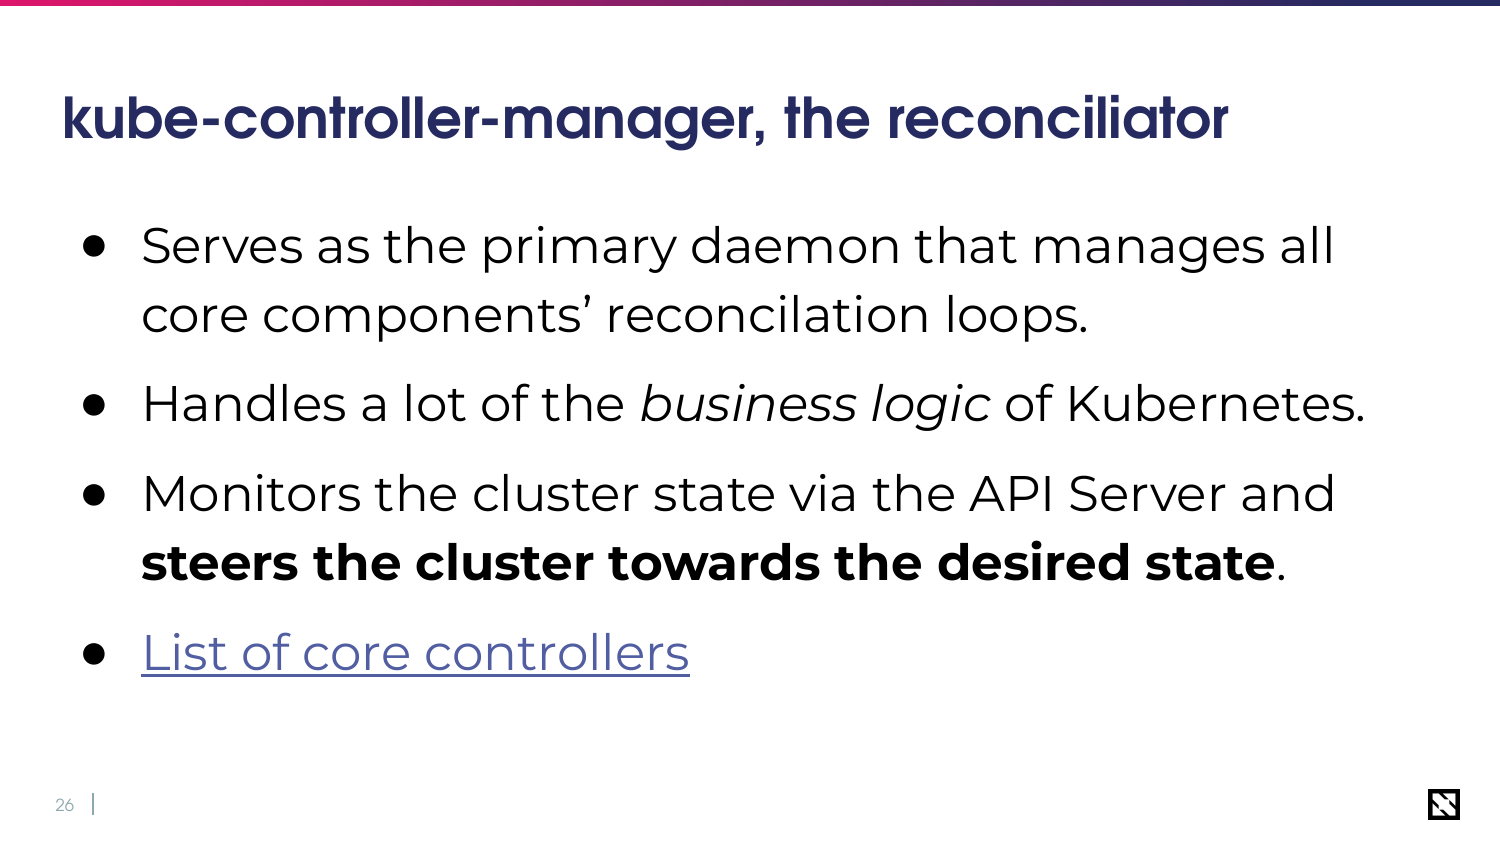

# kube-controller-manager, the reconciliator
Serves as the primary daemon that manages all core components’ reconcilation loops.
Handles a lot of the business logic of Kubernetes.
Monitors the cluster state via the API Server and steers the cluster towards the desired state.
List of core controllers